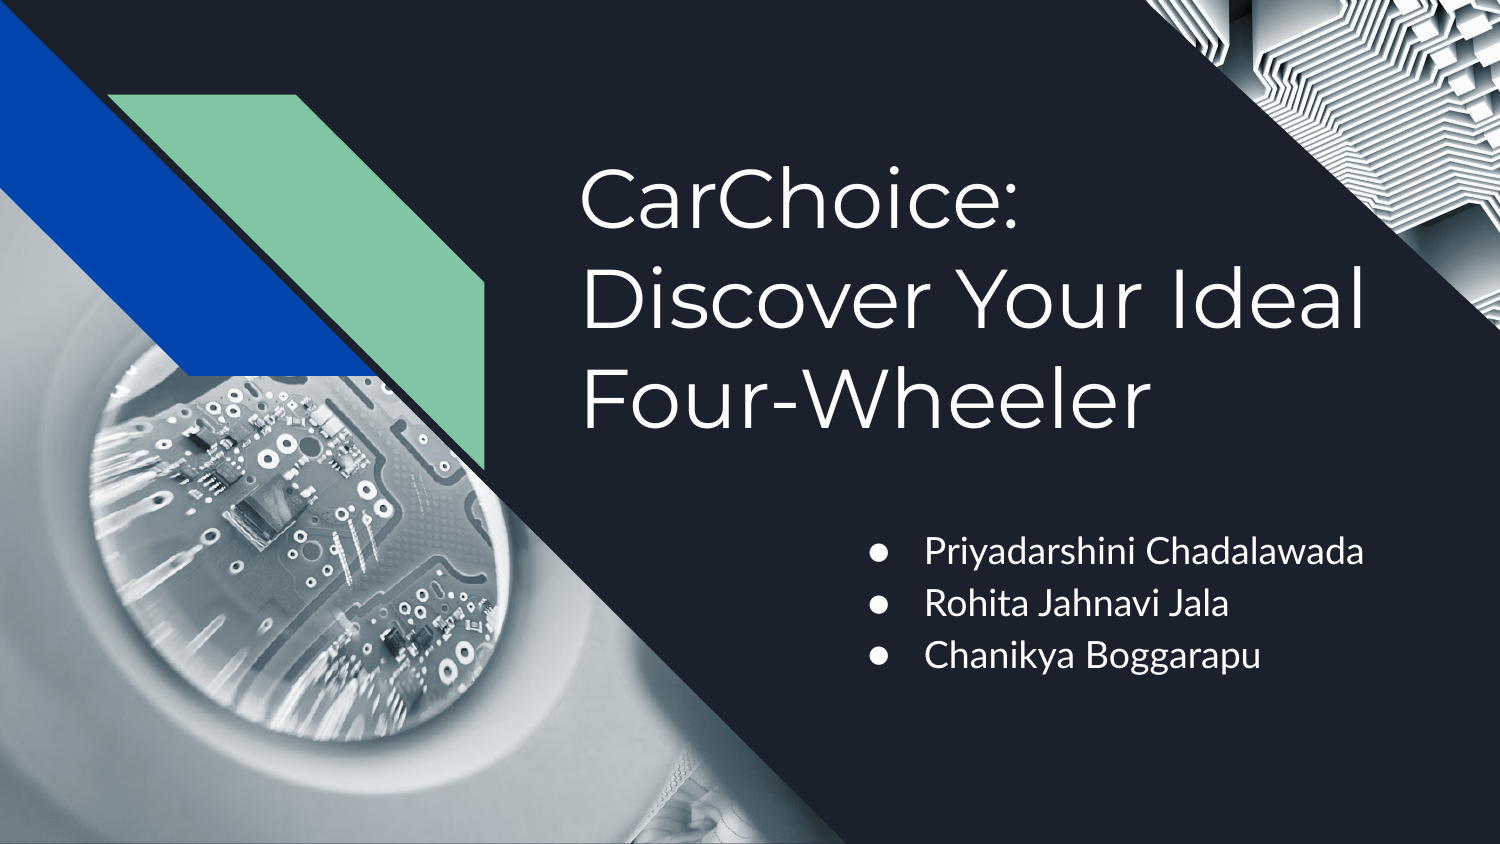

# CarChoice: Discover Your Ideal Four-Wheeler
Priyadarshini Chadalawada
Rohita Jahnavi Jala
Chanikya Boggarapu